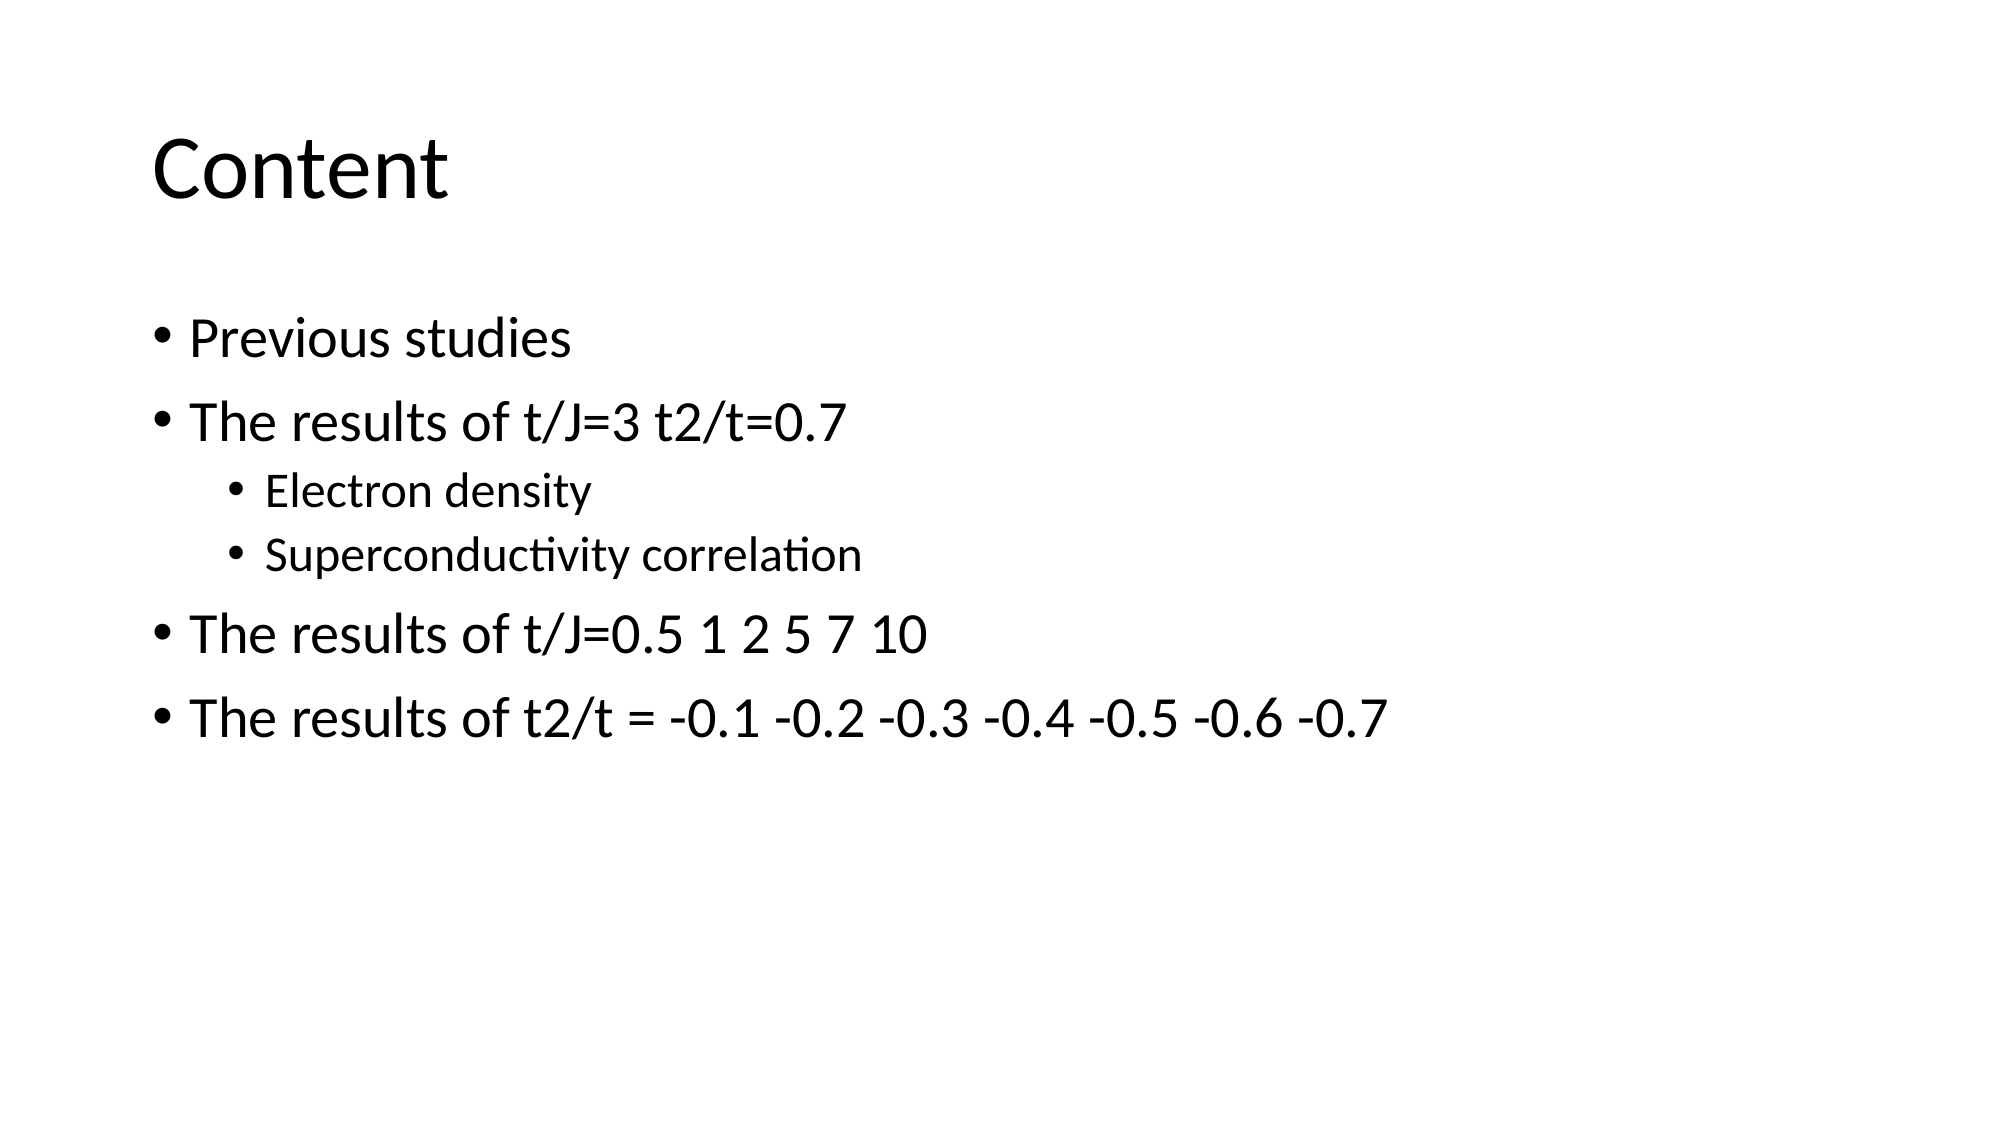

# Content
Previous studies
The results of t/J=3 t2/t=0.7
Electron density
Superconductivity correlation
The results of t/J=0.5 1 2 5 7 10
The results of t2/t = -0.1 -0.2 -0.3 -0.4 -0.5 -0.6 -0.7